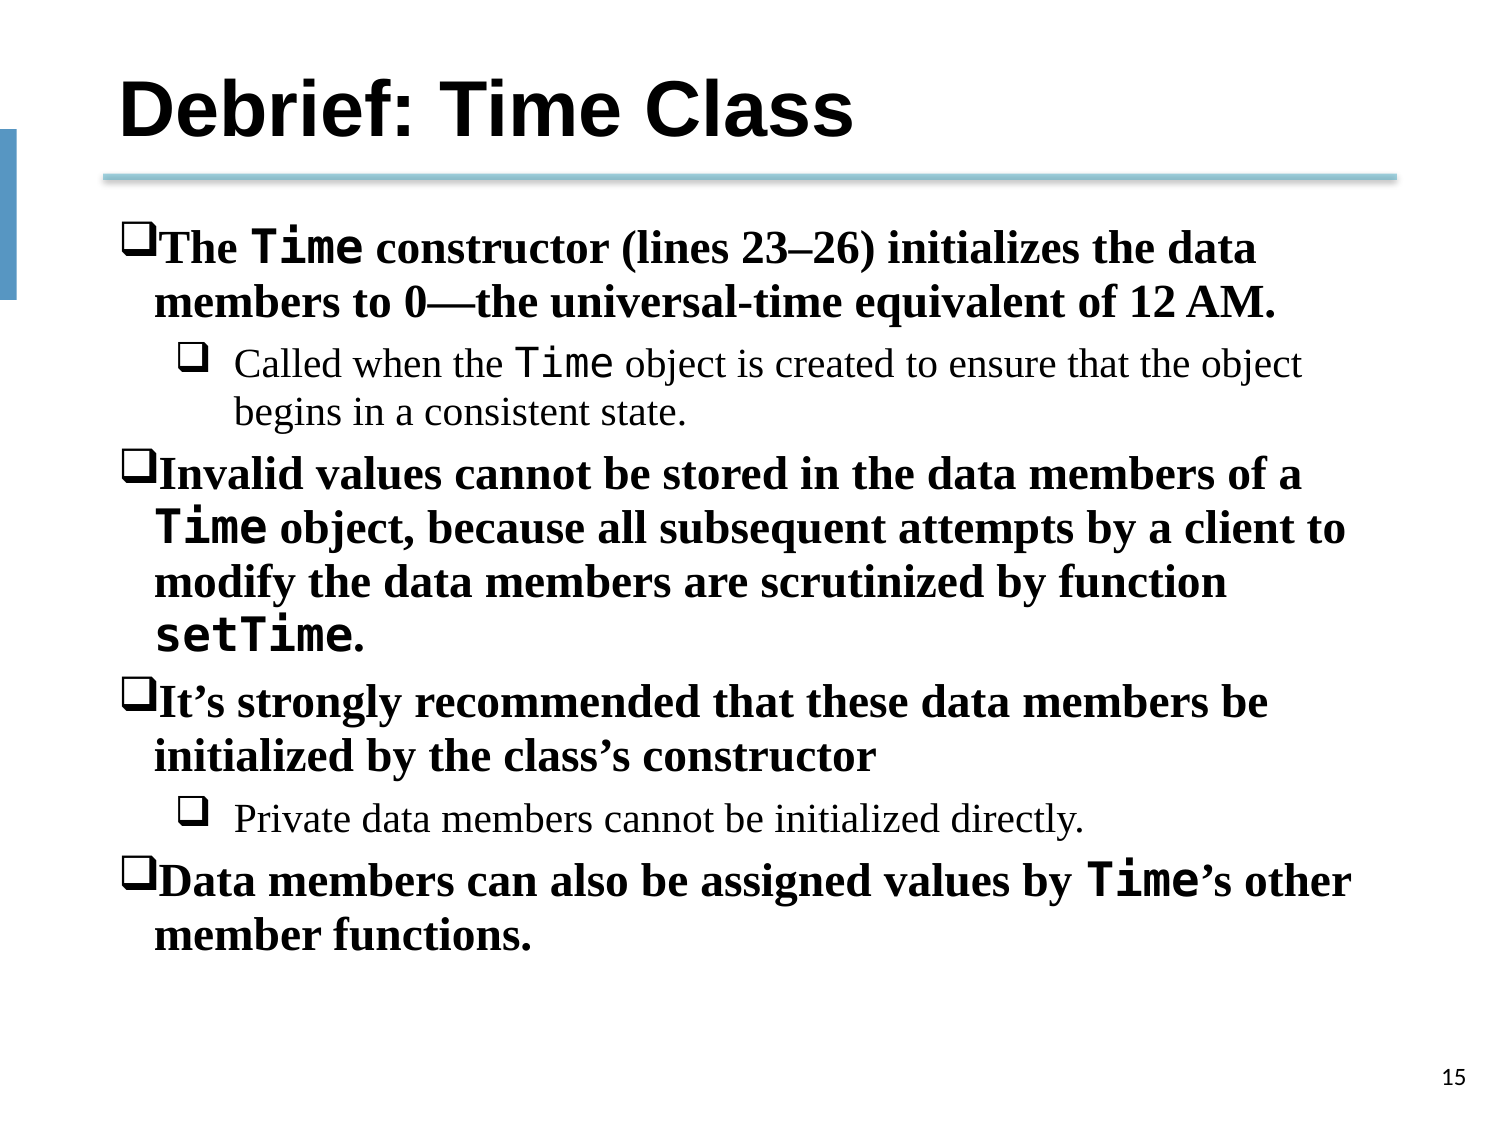

# Debrief: Time Class
The Time constructor (lines 23–26) initializes the data members to 0—the universal-time equivalent of 12 AM.
Called when the Time object is created to ensure that the object begins in a consistent state.
Invalid values cannot be stored in the data members of a Time object, because all subsequent attempts by a client to modify the data members are scrutinized by function setTime.
It’s strongly recommended that these data members be initialized by the class’s constructor
Private data members cannot be initialized directly.
Data members can also be assigned values by Time’s other member functions.

15